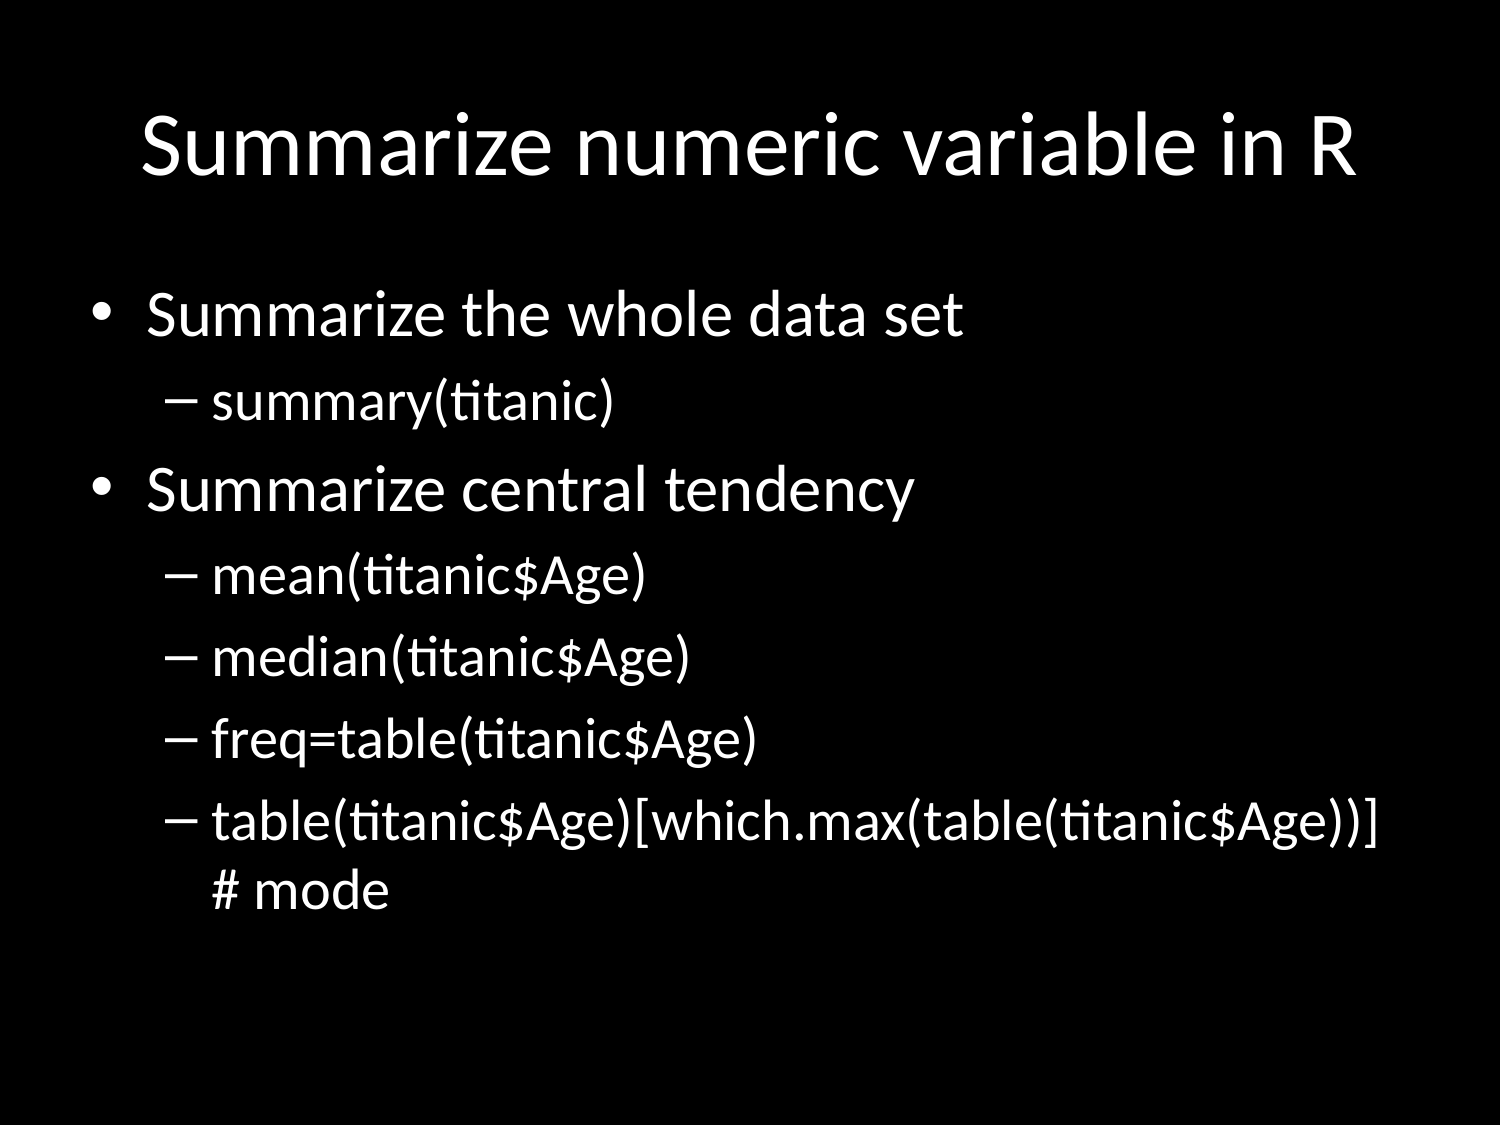

# Summarize numeric variable in R
Summarize the whole data set
summary(titanic)
Summarize central tendency
mean(titanic$Age)
median(titanic$Age)
freq=table(titanic$Age)
table(titanic$Age)[which.max(table(titanic$Age))]  # mode